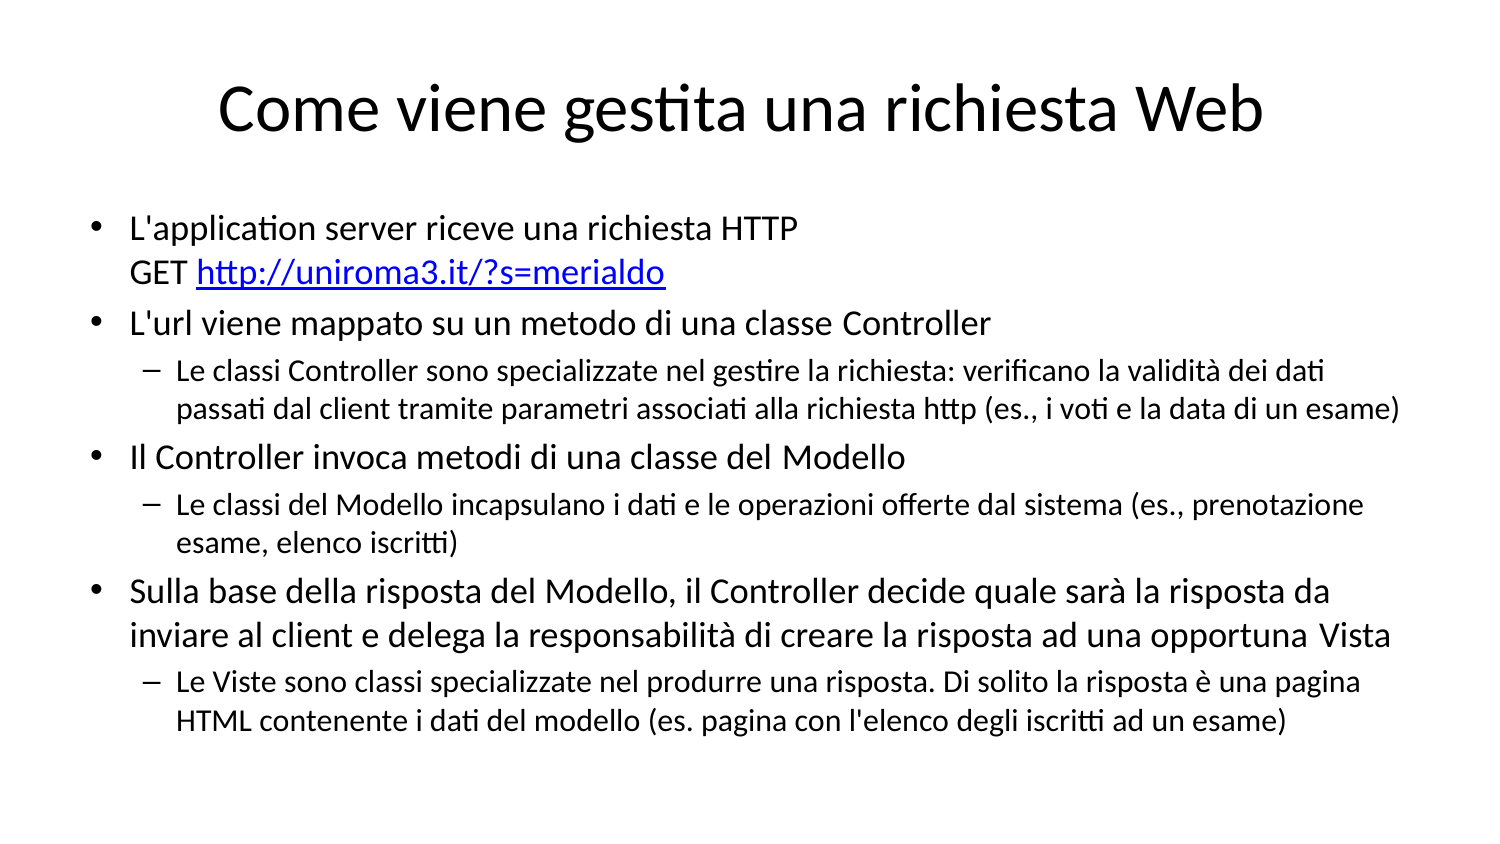

# Come viene gestita una richiesta Web
L'application server riceve una richiesta HTTP
GET http://uniroma3.it/?s=merialdo
L'url viene mappato su un metodo di una classe Controller
Le classi Controller sono specializzate nel gestire la richiesta: verificano la validità dei dati passati dal client tramite parametri associati alla richiesta http (es., i voti e la data di un esame)
Il Controller invoca metodi di una classe del Modello
Le classi del Modello incapsulano i dati e le operazioni offerte dal sistema (es., prenotazione esame, elenco iscritti)
Sulla base della risposta del Modello, il Controller decide quale sarà la risposta da inviare al client e delega la responsabilità di creare la risposta ad una opportuna Vista
Le Viste sono classi specializzate nel produrre una risposta. Di solito la risposta è una pagina HTML contenente i dati del modello (es. pagina con l'elenco degli iscritti ad un esame)